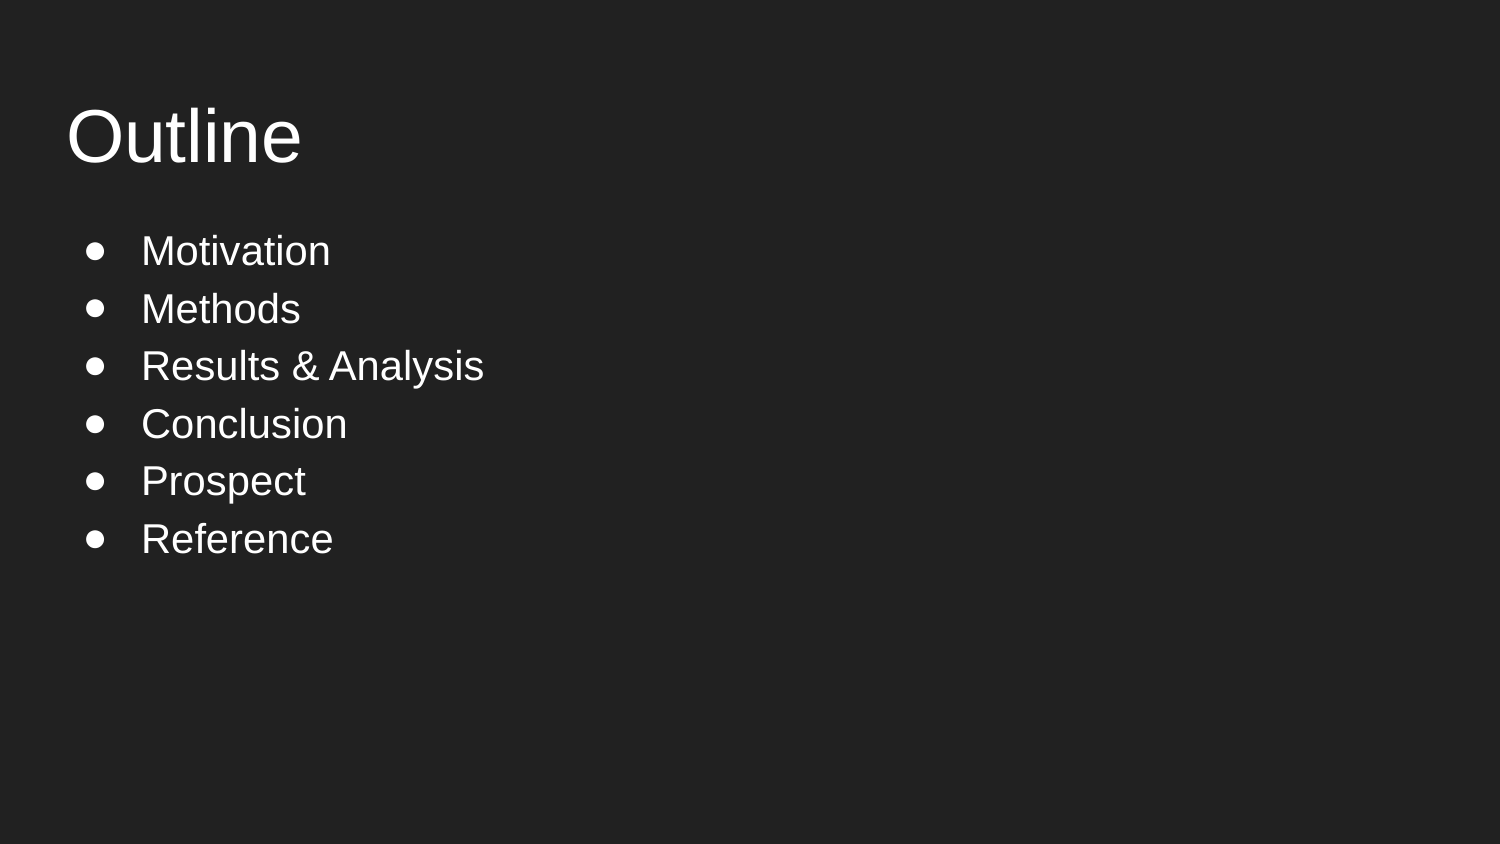

# Outline
Motivation
Methods
Results & Analysis
Conclusion
Prospect
Reference